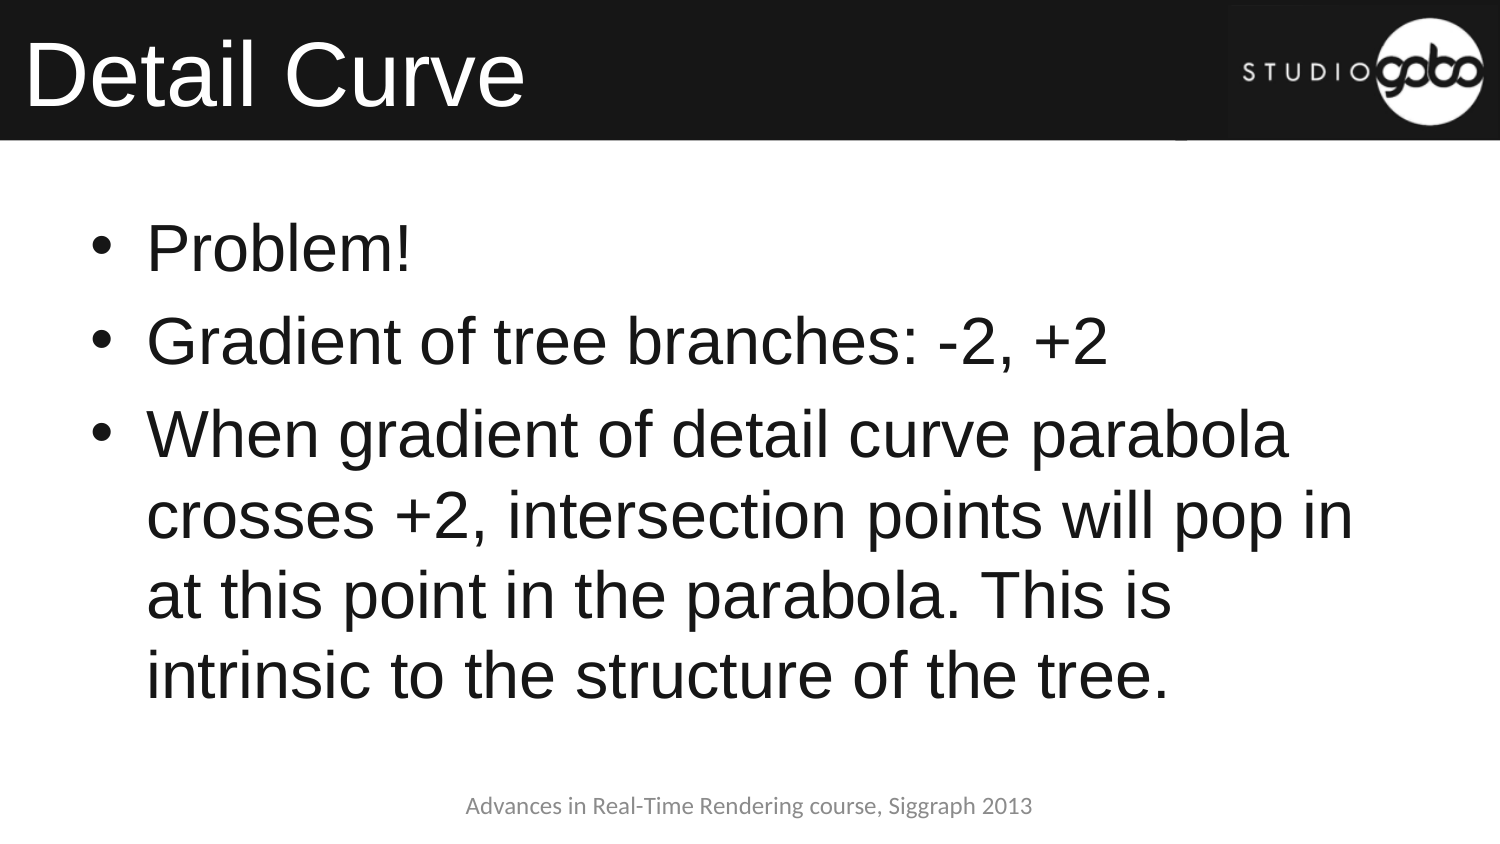

# Detail Curve
Problem!
Gradient of tree branches: -2, +2
When gradient of detail curve parabola crosses +2, intersection points will pop in at this point in the parabola. This is intrinsic to the structure of the tree.

Advances in Real-Time Rendering course, Siggraph 2013